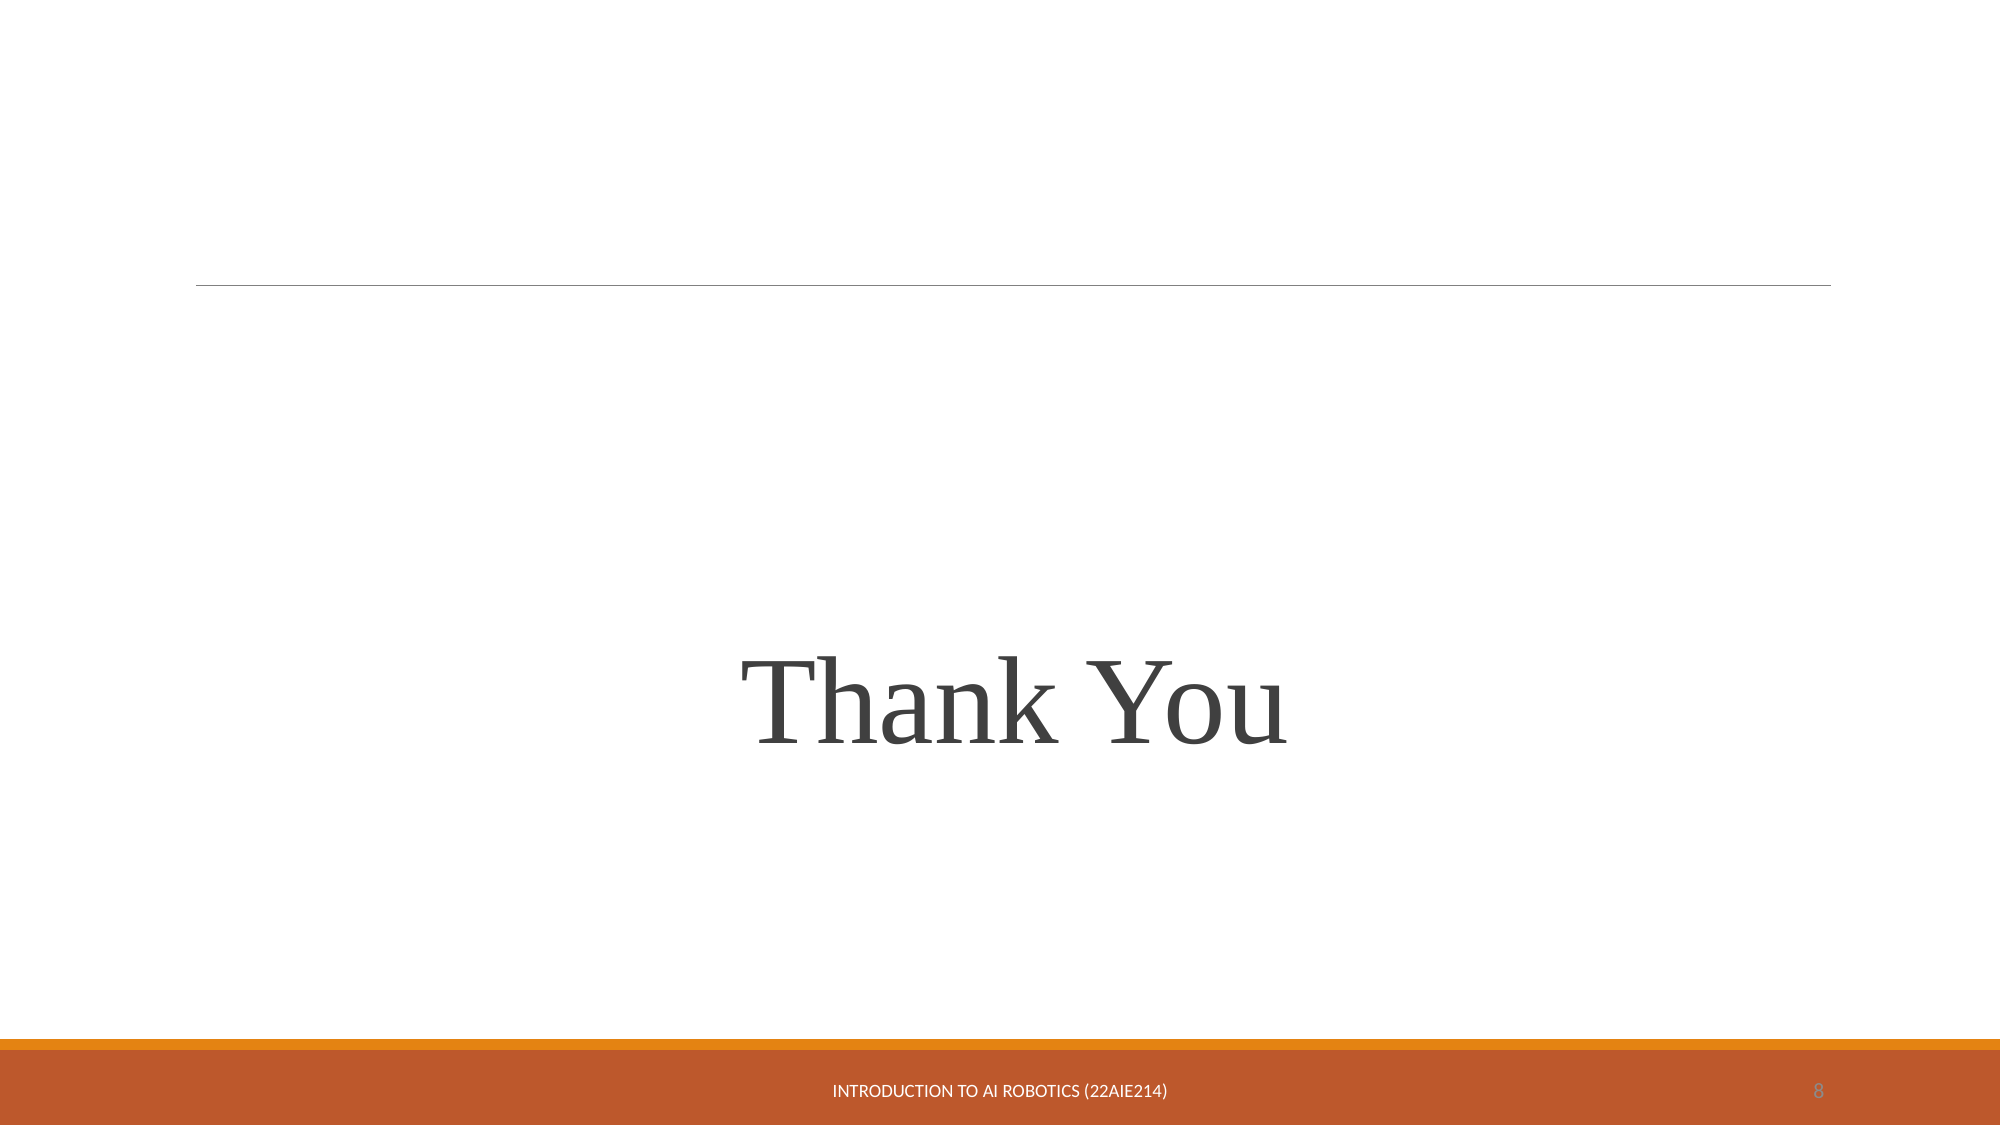

#

Thank You
INTRODUCTION TO AI ROBOTICS (22AIE214)
8